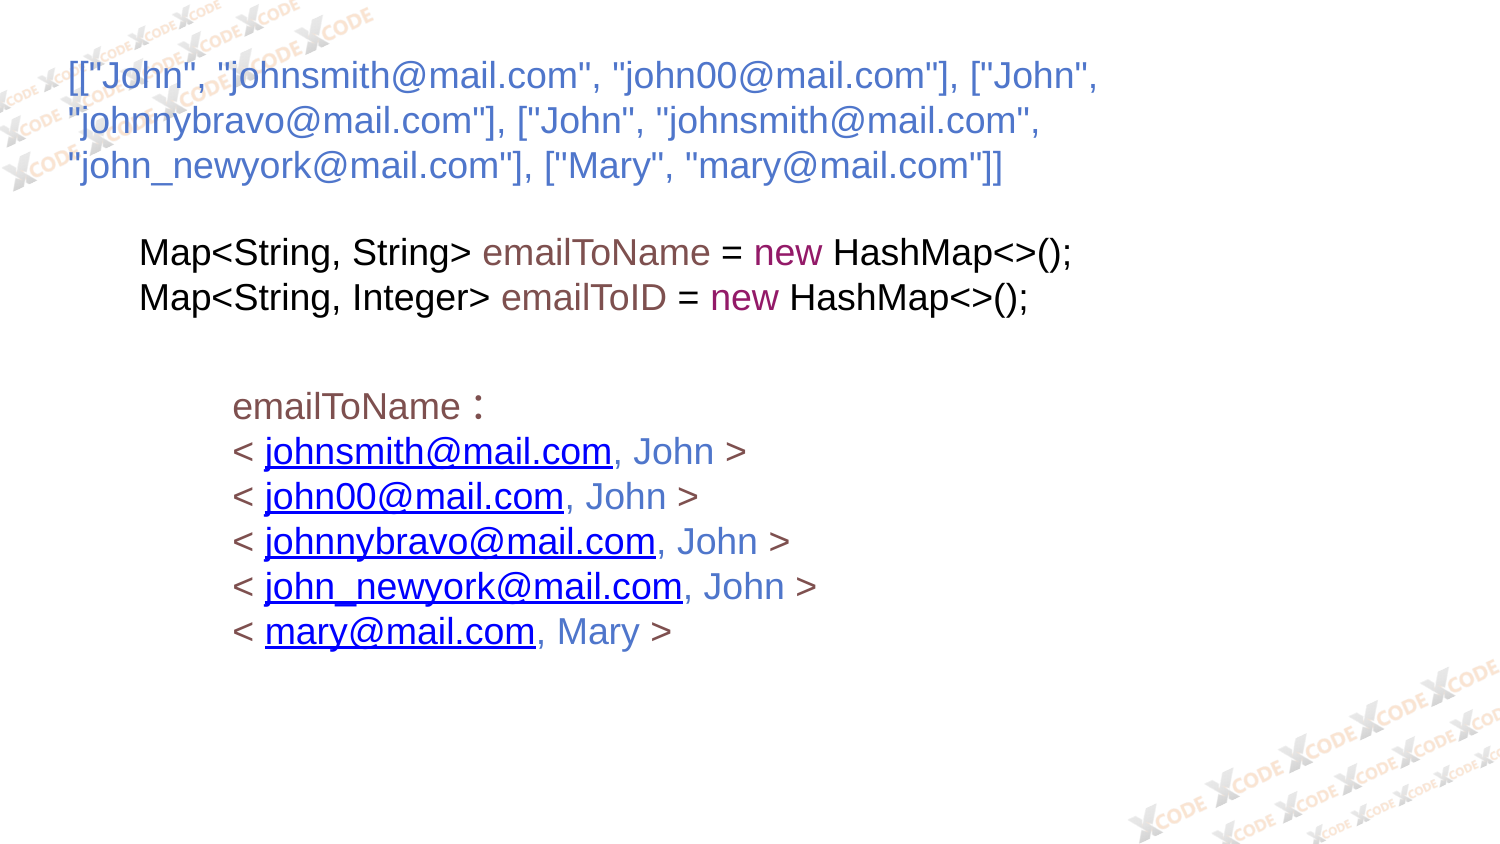

[["John", "johnsmith@mail.com", "john00@mail.com"], ["John", "johnnybravo@mail.com"], ["John", "johnsmith@mail.com", "john_newyork@mail.com"], ["Mary", "mary@mail.com"]]
Map<String, String> emailToName = new HashMap<>();
Map<String, Integer> emailToID = new HashMap<>();
emailToName：
< johnsmith@mail.com, John >
< john00@mail.com, John >
< johnnybravo@mail.com, John >
< john_newyork@mail.com, John >
< mary@mail.com, Mary >